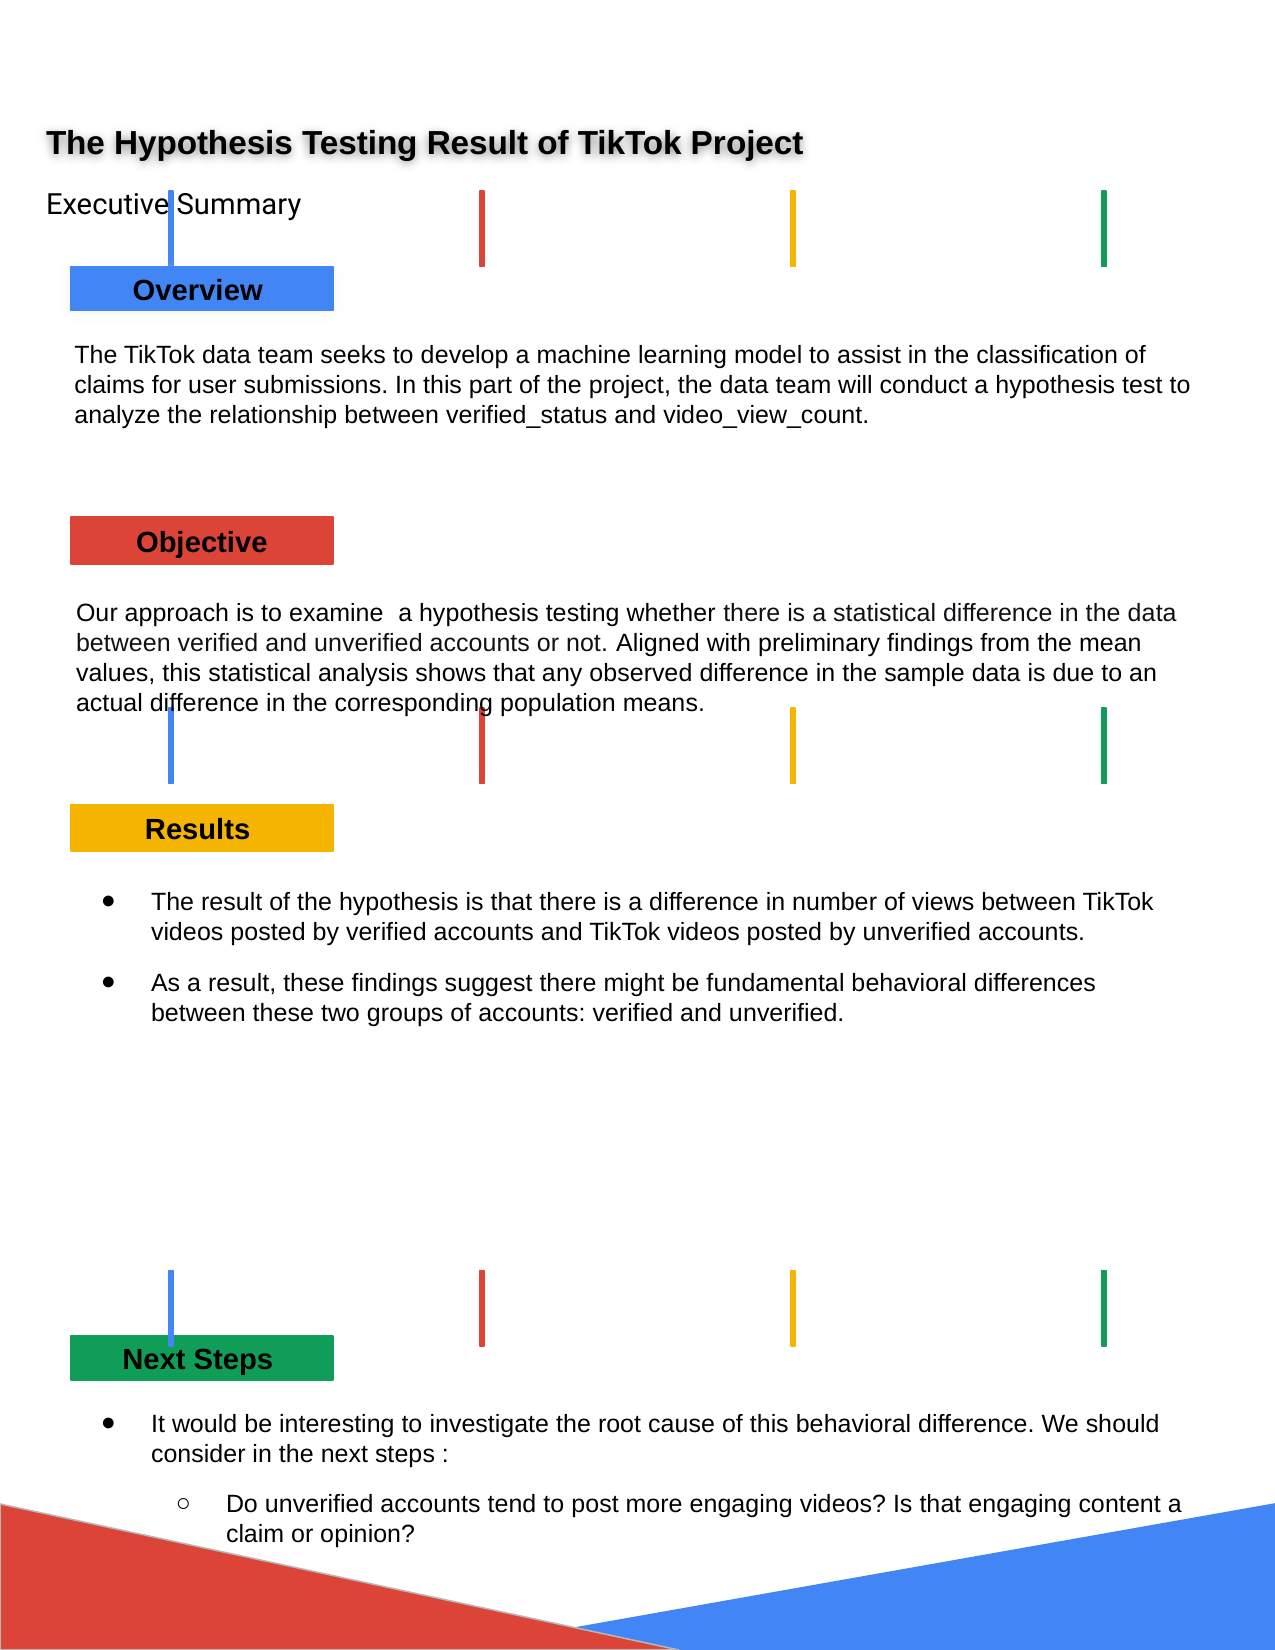

The Hypothesis Testing Result of TikTok Project
Executive Summary

The TikTok data team seeks to develop a machine learning model to assist in the classification of claims for user submissions. In this part of the project, the data team will conduct a hypothesis test to analyze the relationship between verified_status and video_view_count.
Our approach is to examine  a hypothesis testing whether there is a statistical difference in the data between verified and unverified accounts or not. Aligned with preliminary findings from the mean values, this statistical analysis shows that any observed difference in the sample data is due to an actual difference in the corresponding population means.

The result of the hypothesis is that there is a difference in number of views between TikTok videos posted by verified accounts and TikTok videos posted by unverified accounts.
As a result, these findings suggest there might be fundamental behavioral differences between these two groups of accounts: verified and unverified.
It would be interesting to investigate the root cause of this behavioral difference. We should consider in the next steps :
Do unverified accounts tend to post more engaging videos? Is that engaging content a claim or opinion?